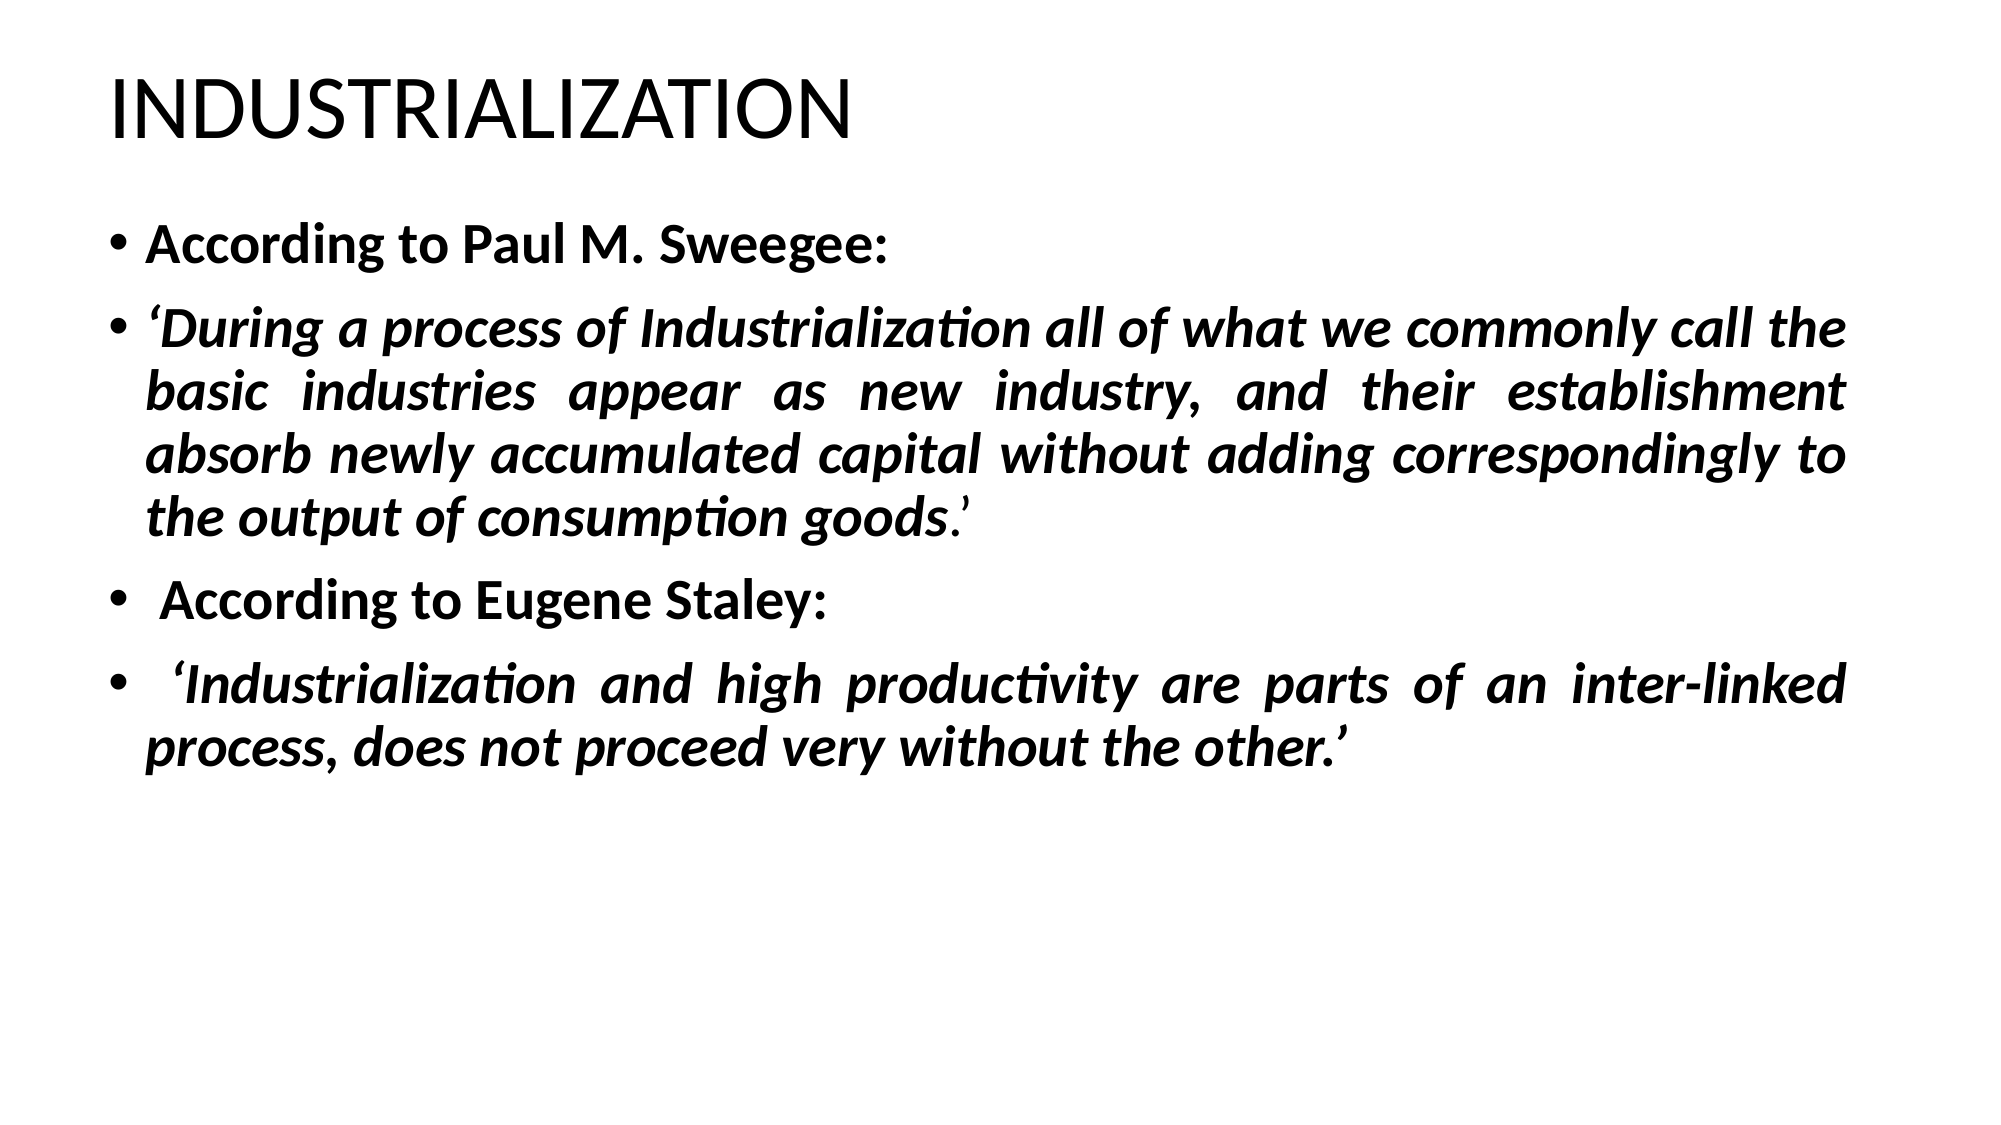

# INDUSTRIALIZATION
According to Paul M. Sweegee:
‘During a process of Industrialization all of what we commonly call the basic industries appear as new industry, and their establishment absorb newly accumulated capital without adding correspondingly to the output of consumption goods.’
 According to Eugene Staley:
 ‘Industrialization and high productivity are parts of an inter-linked process, does not proceed very without the other.’